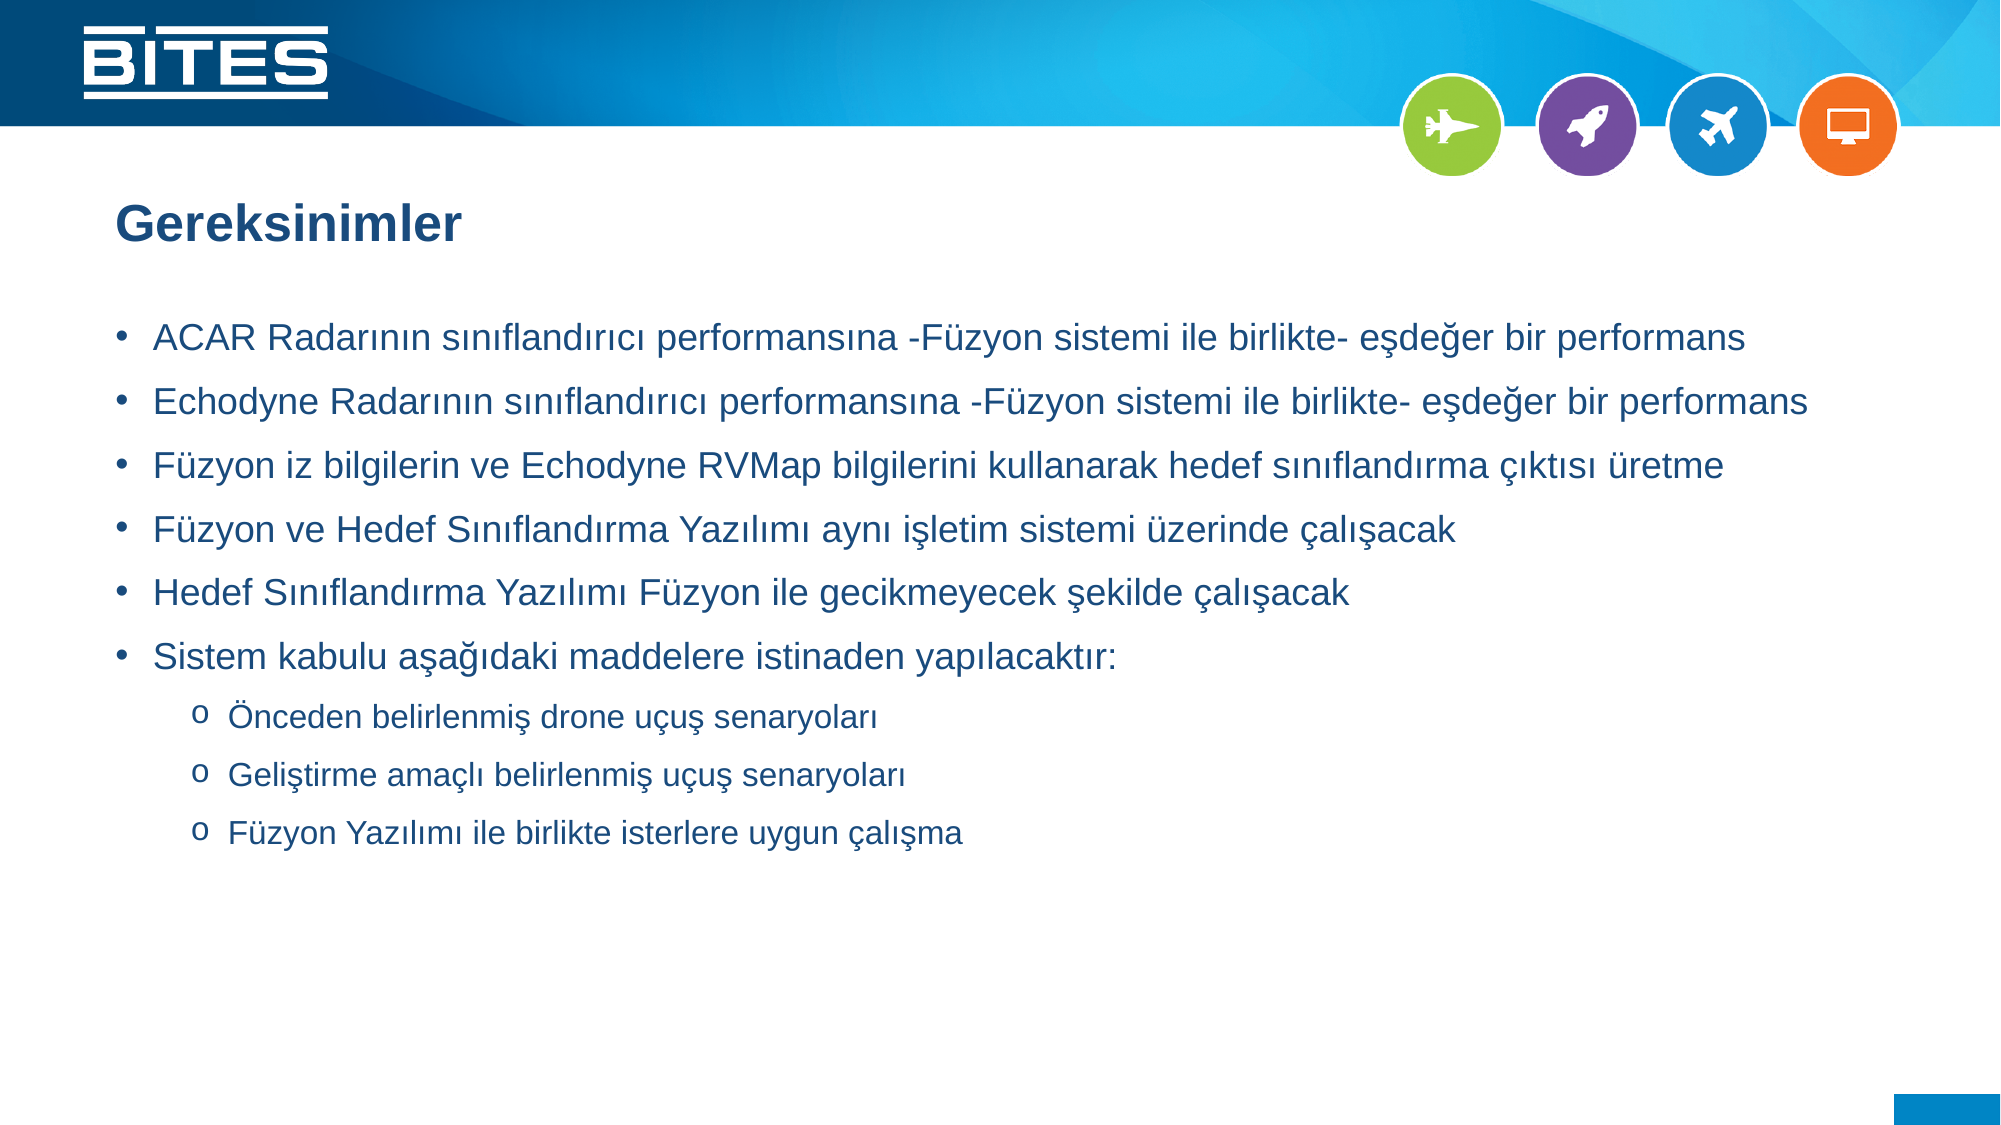

# Gereksinimler
ACAR Radarının sınıflandırıcı performansına -Füzyon sistemi ile birlikte- eşdeğer bir performans
Echodyne Radarının sınıflandırıcı performansına -Füzyon sistemi ile birlikte- eşdeğer bir performans
Füzyon iz bilgilerin ve Echodyne RVMap bilgilerini kullanarak hedef sınıflandırma çıktısı üretme
Füzyon ve Hedef Sınıflandırma Yazılımı aynı işletim sistemi üzerinde çalışacak
Hedef Sınıflandırma Yazılımı Füzyon ile gecikmeyecek şekilde çalışacak
Sistem kabulu aşağıdaki maddelere istinaden yapılacaktır:
Önceden belirlenmiş drone uçuş senaryoları
Geliştirme amaçlı belirlenmiş uçuş senaryoları
Füzyon Yazılımı ile birlikte isterlere uygun çalışma